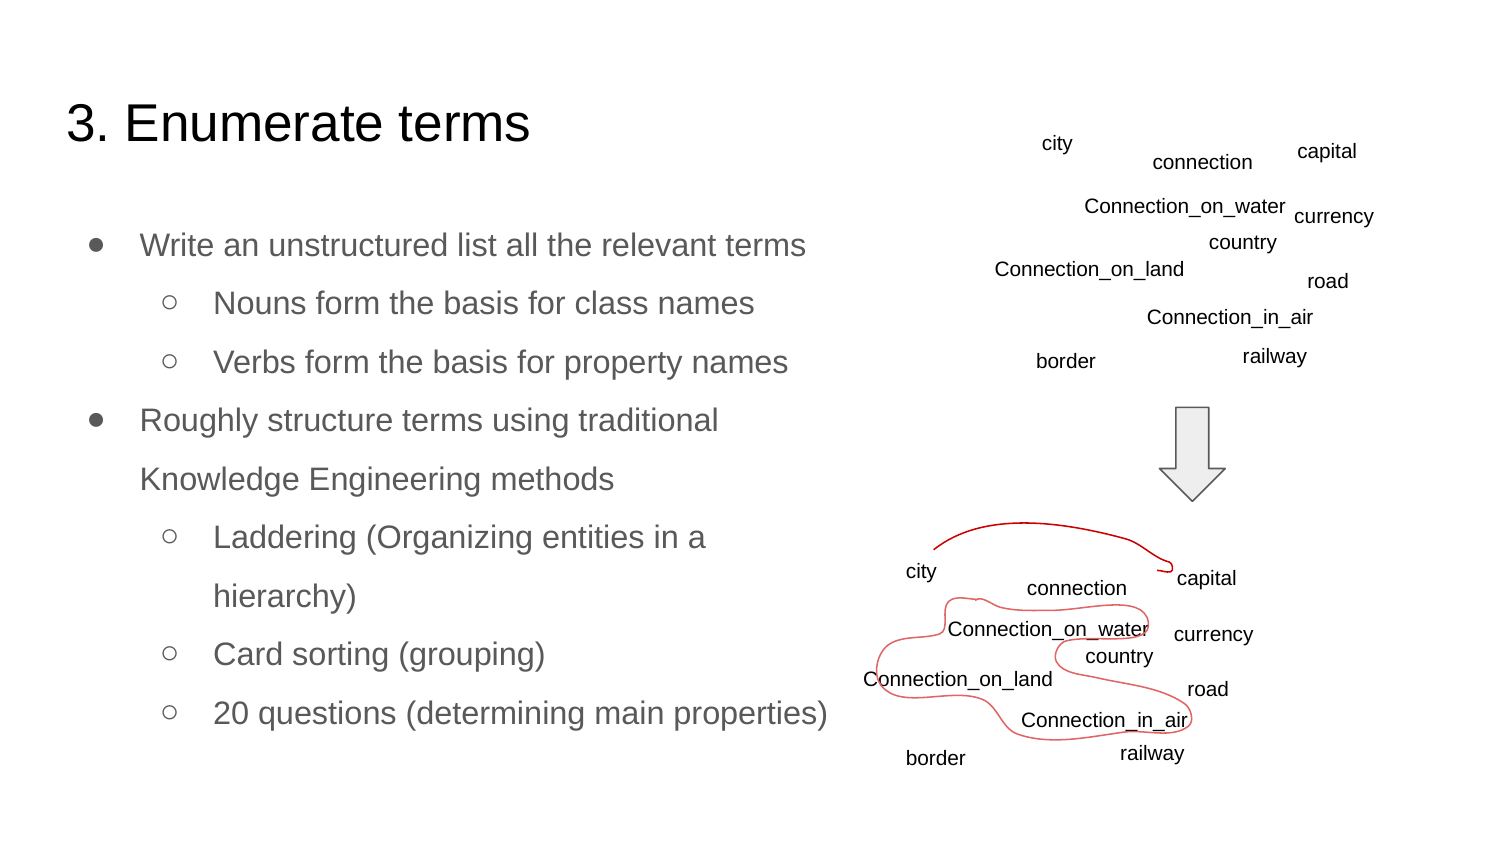

# 3. Enumerate terms
city
capital
connection
Connection_on_water
Write an unstructured list all the relevant terms
Nouns form the basis for class names
Verbs form the basis for property names
Roughly structure terms using traditional Knowledge Engineering methods
Laddering (Organizing entities in a hierarchy)
Card sorting (grouping)
20 questions (determining main properties)
currency
country
Connection_on_land
road
Connection_in_air
railway
border

city
capital
connection

Connection_on_water
currency
country
Connection_on_land
road
Connection_in_air
railway
border